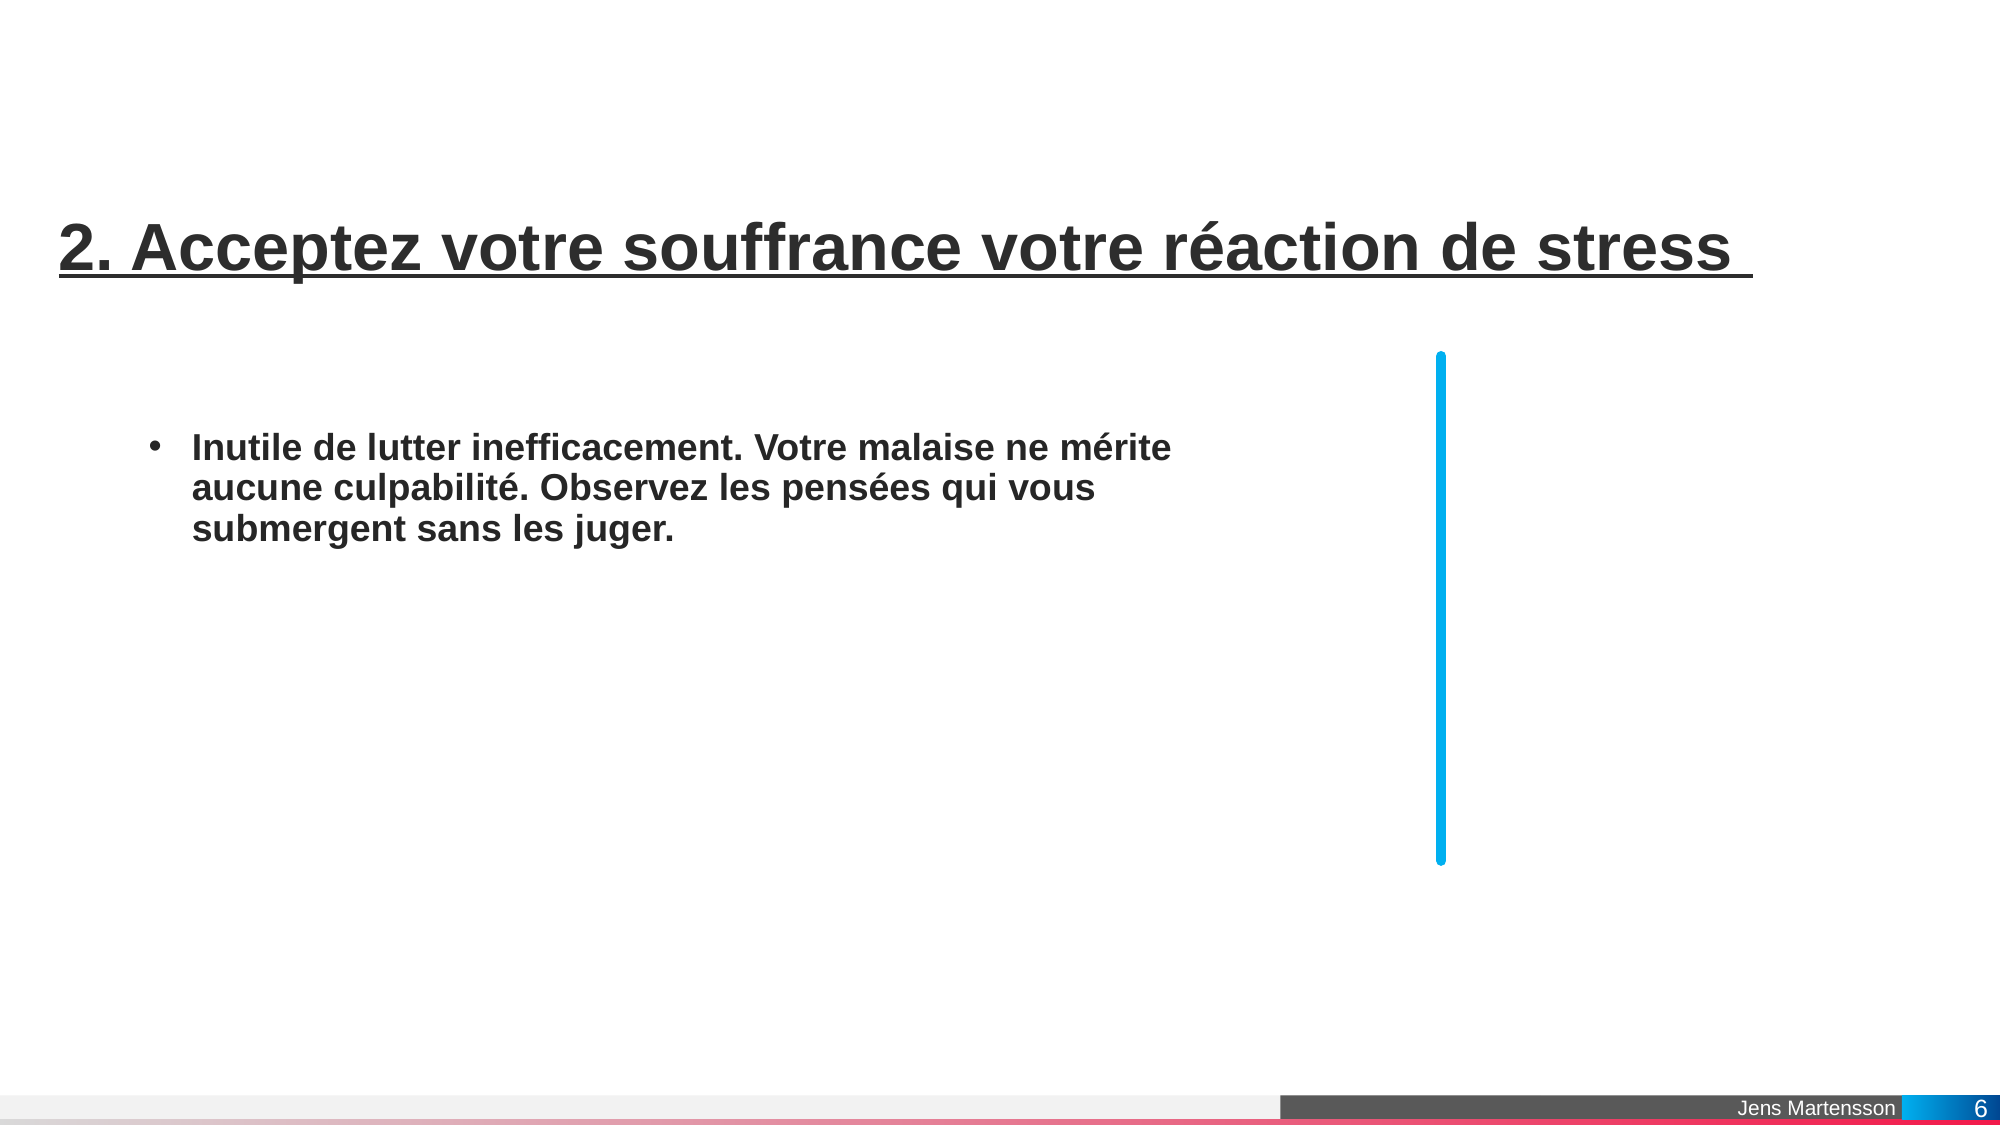

# 2. Acceptez votre souffrance votre réaction de stress
Inutile de lutter inefficacement. Votre malaise ne mérite aucune culpabilité. Observez les pensées qui vous submergent sans les juger.

6